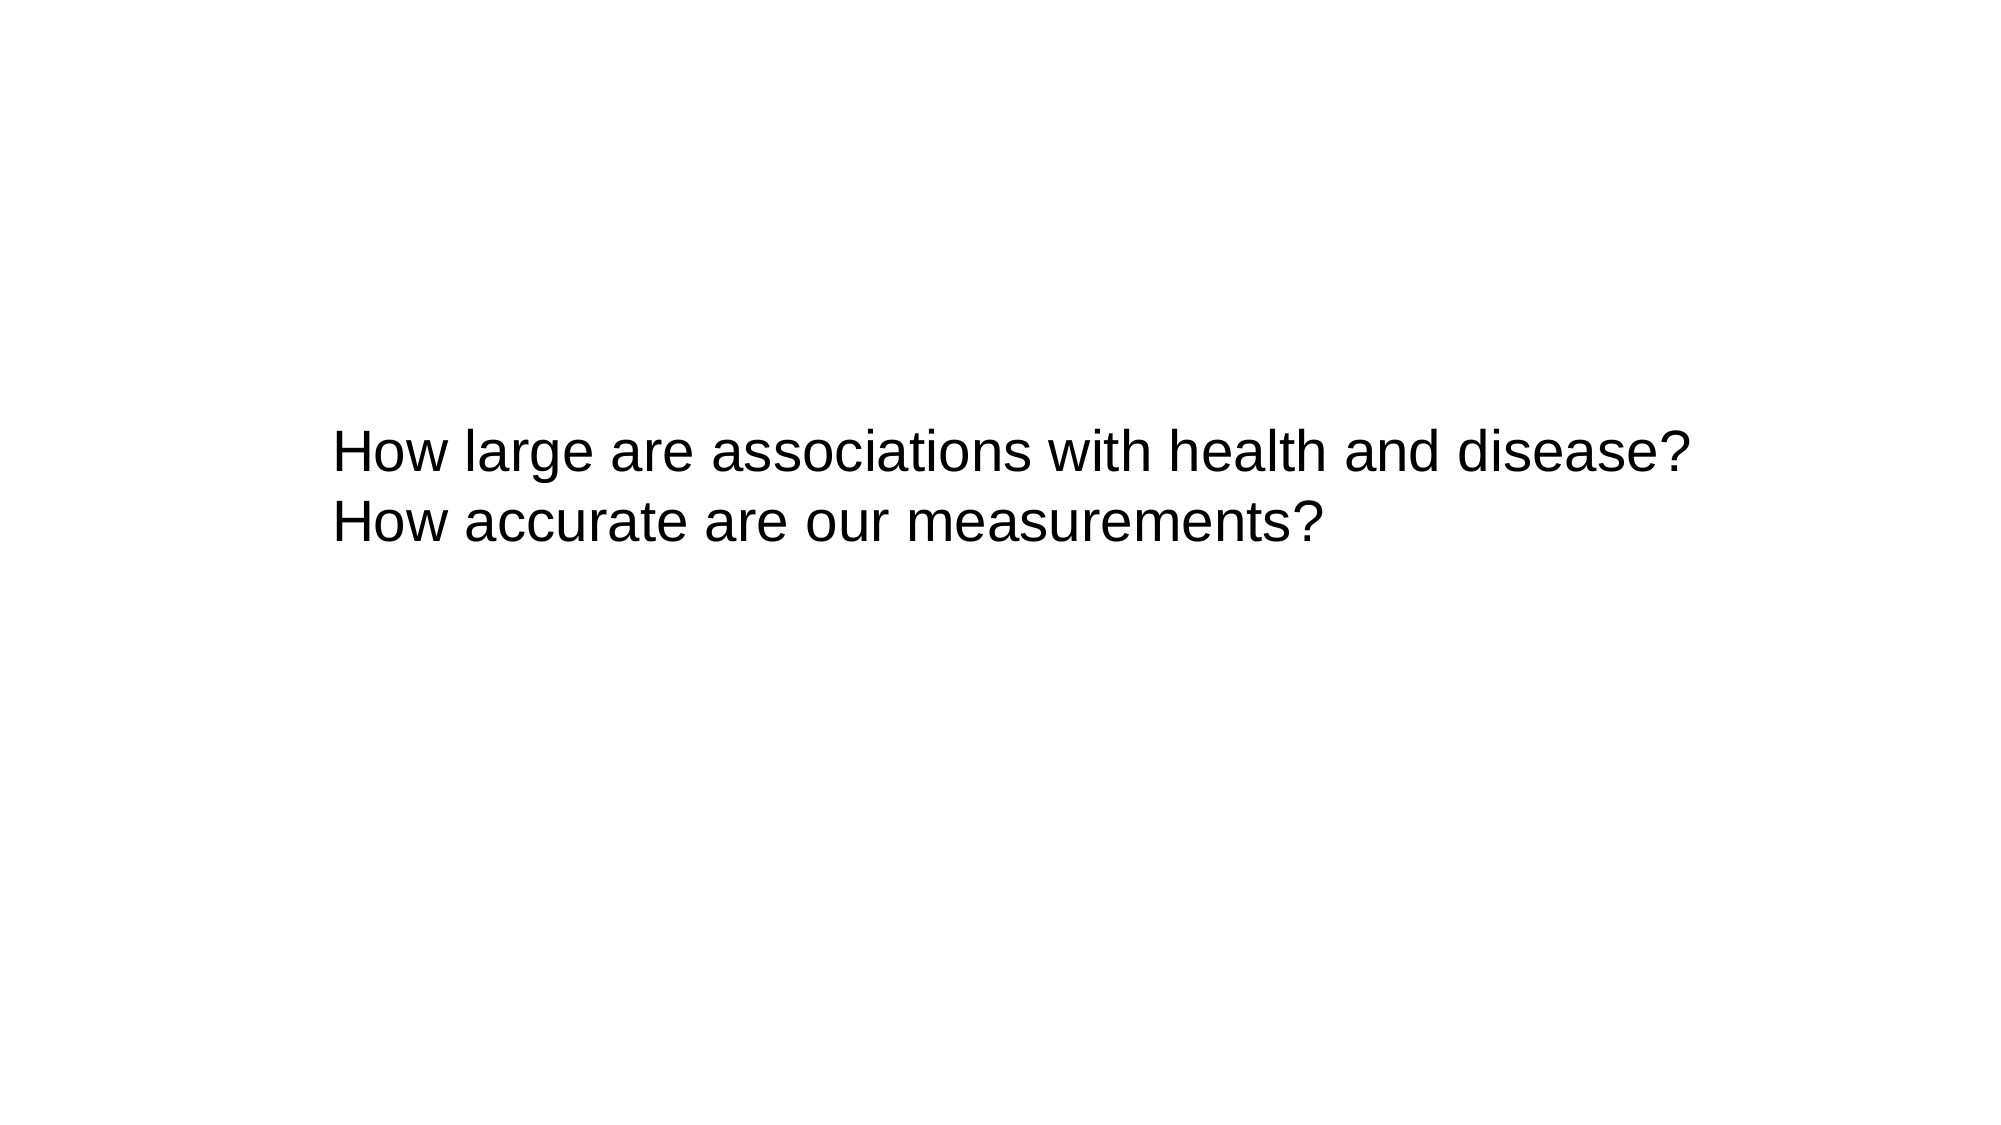

How large are associations with health and disease?
How accurate are our measurements?